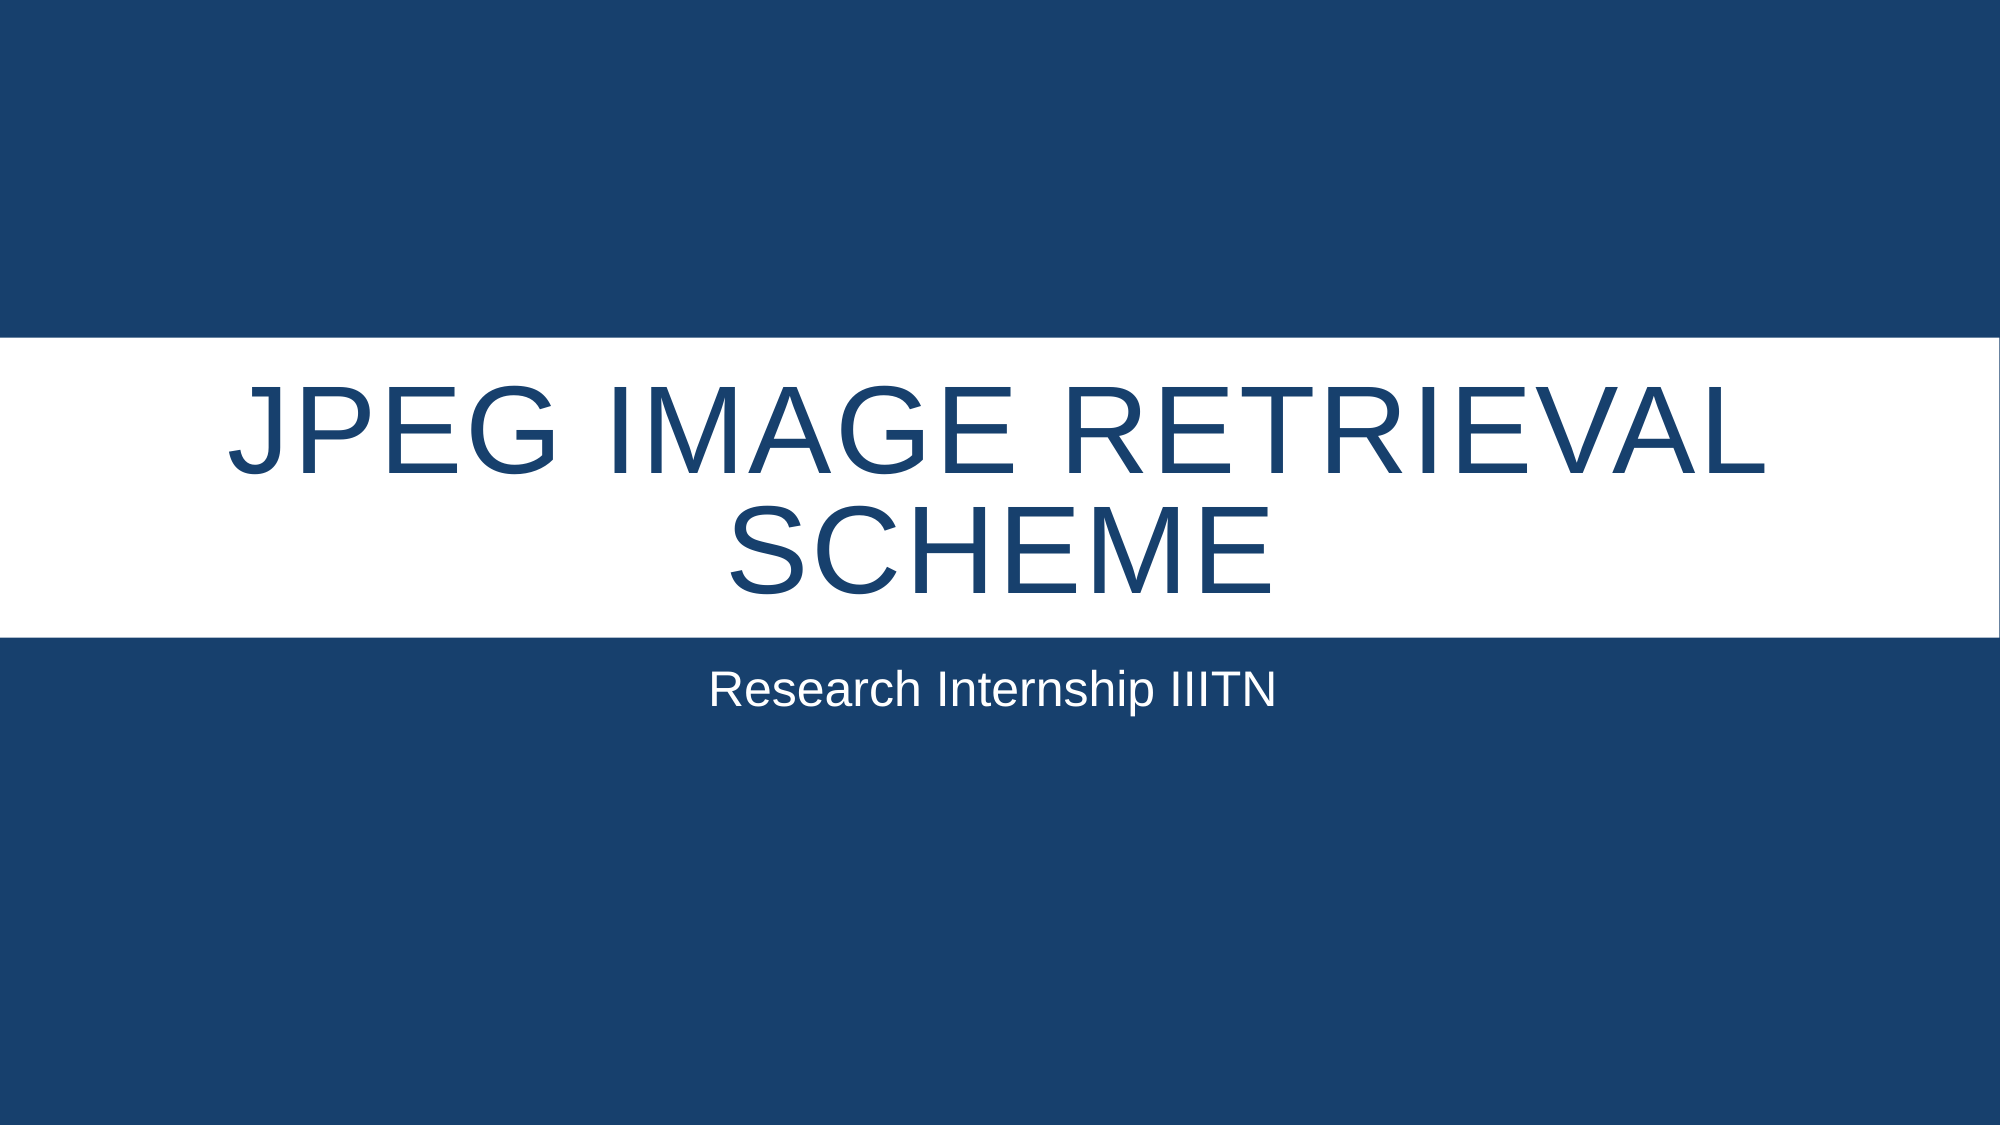

# JPEG Image Retrieval Scheme
Research Internship IIITN